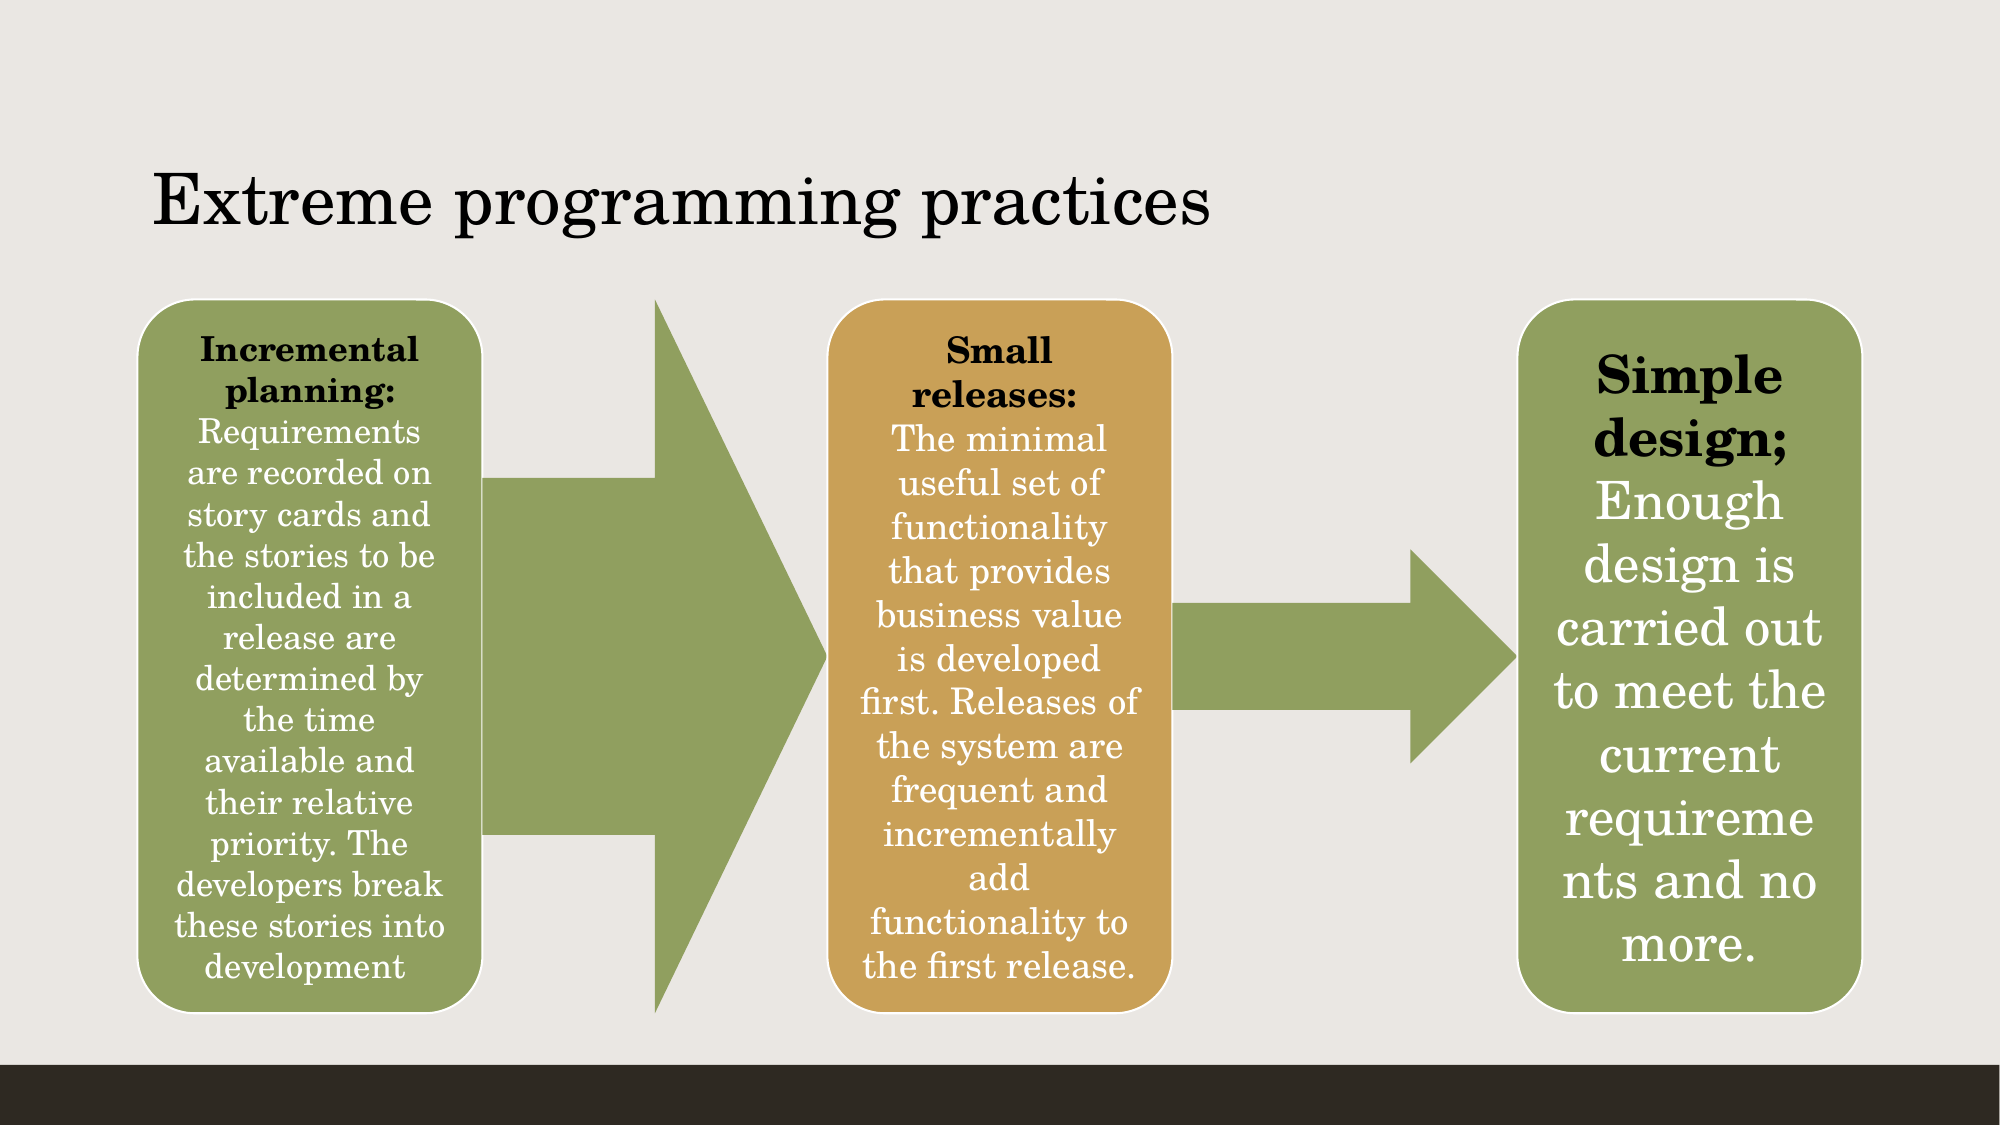

# Extreme programming practices
Incremental planning: Requirements are recorded on story cards and the stories to be included in a release are determined by the time available and their relative priority. The developers break these stories into development
Small releases:
The minimal useful set of functionality that provides business value is developed first. Releases of the system are frequent and incrementally add functionality to the first release.
Simple design; Enough design is carried out to meet the current requirements and no more.